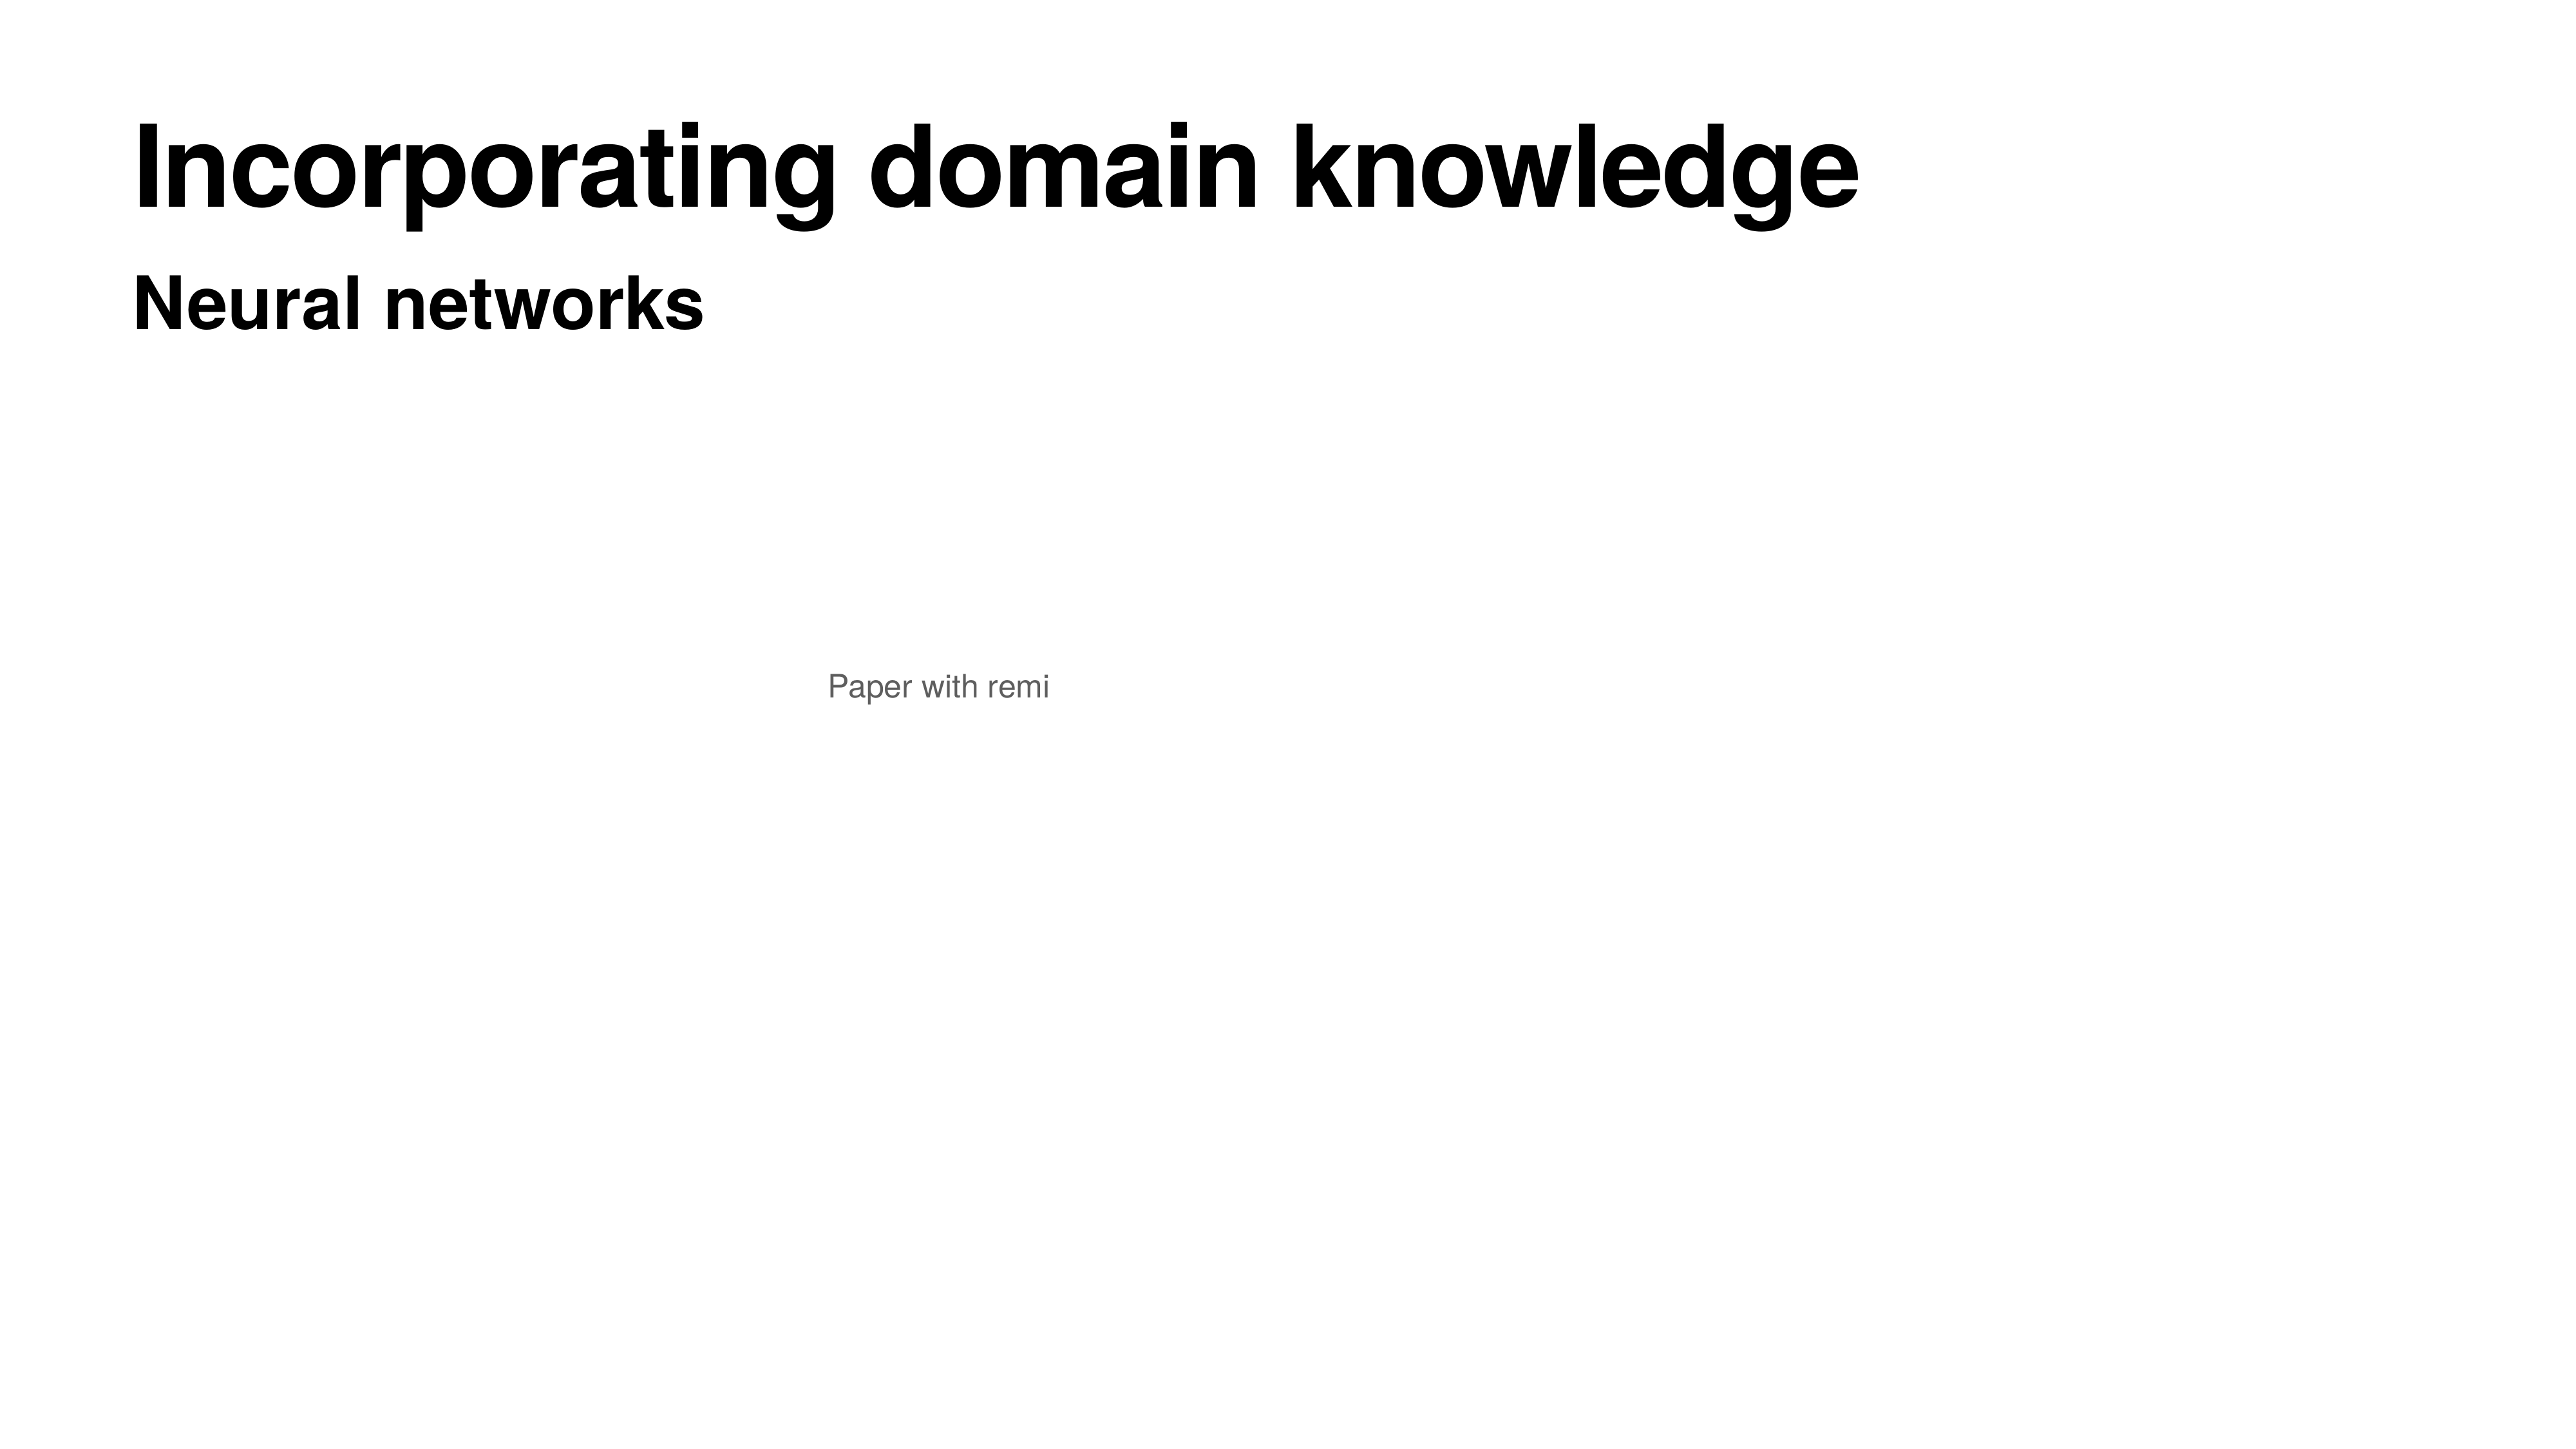

# Incorporating domain knowledge
Neural networks
Paper with remi